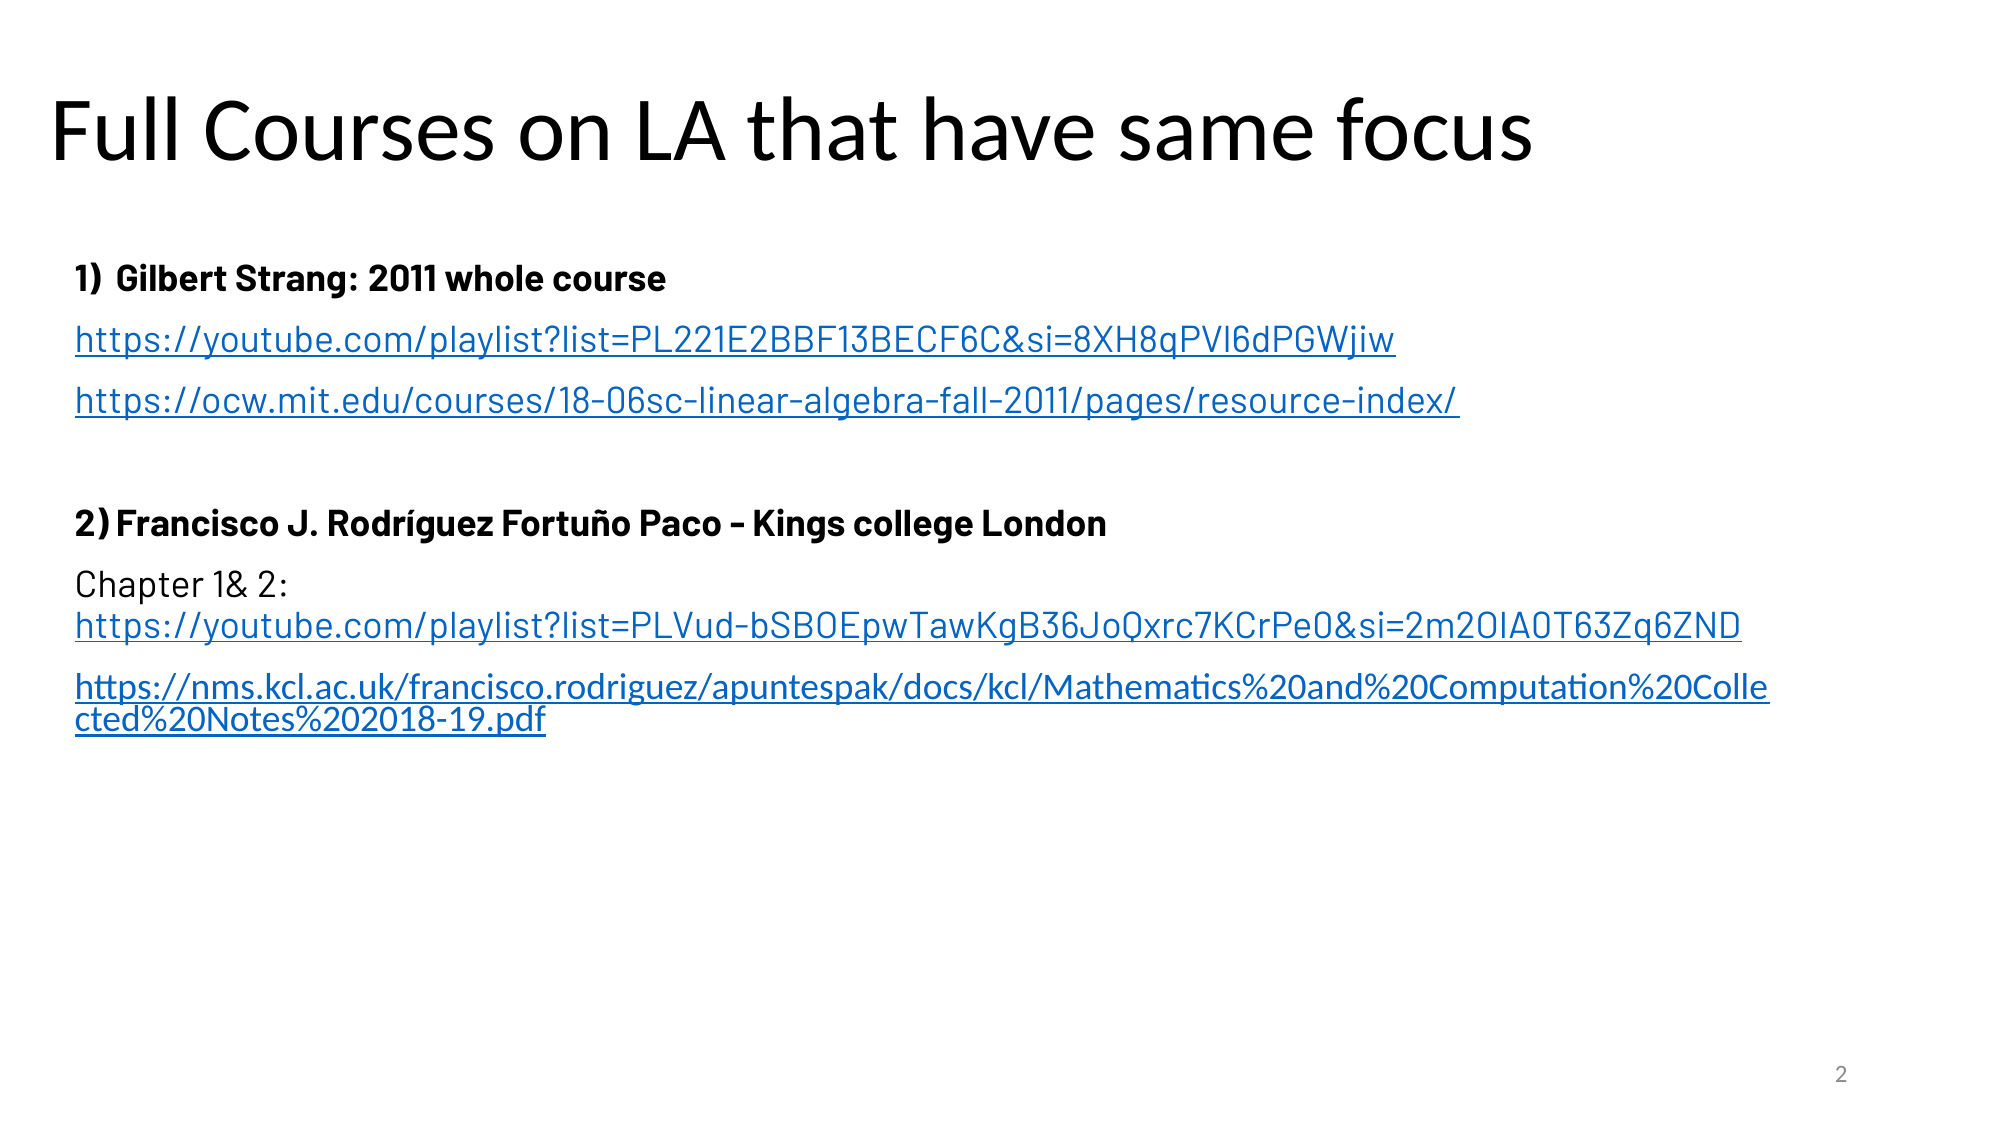

# Full Courses on LA that have same focus
1)  Gilbert Strang: 2011 whole course
https://youtube.com/playlist?list=PL221E2BBF13BECF6C&si=8XH8qPVl6dPGWjiw
https://ocw.mit.edu/courses/18-06sc-linear-algebra-fall-2011/pages/resource-index/

2) Francisco J. Rodríguez Fortuño Paco - Kings college London
Chapter 1& 2: https://youtube.com/playlist?list=PLVud-bSBOEpwTawKgB36JoQxrc7KCrPe0&si=2m2OIA0T63Zq6ZND
https://nms.kcl.ac.uk/francisco.rodriguez/apuntespak/docs/kcl/Mathematics%20and%20Computation%20Collected%20Notes%202018-19.pdf

2